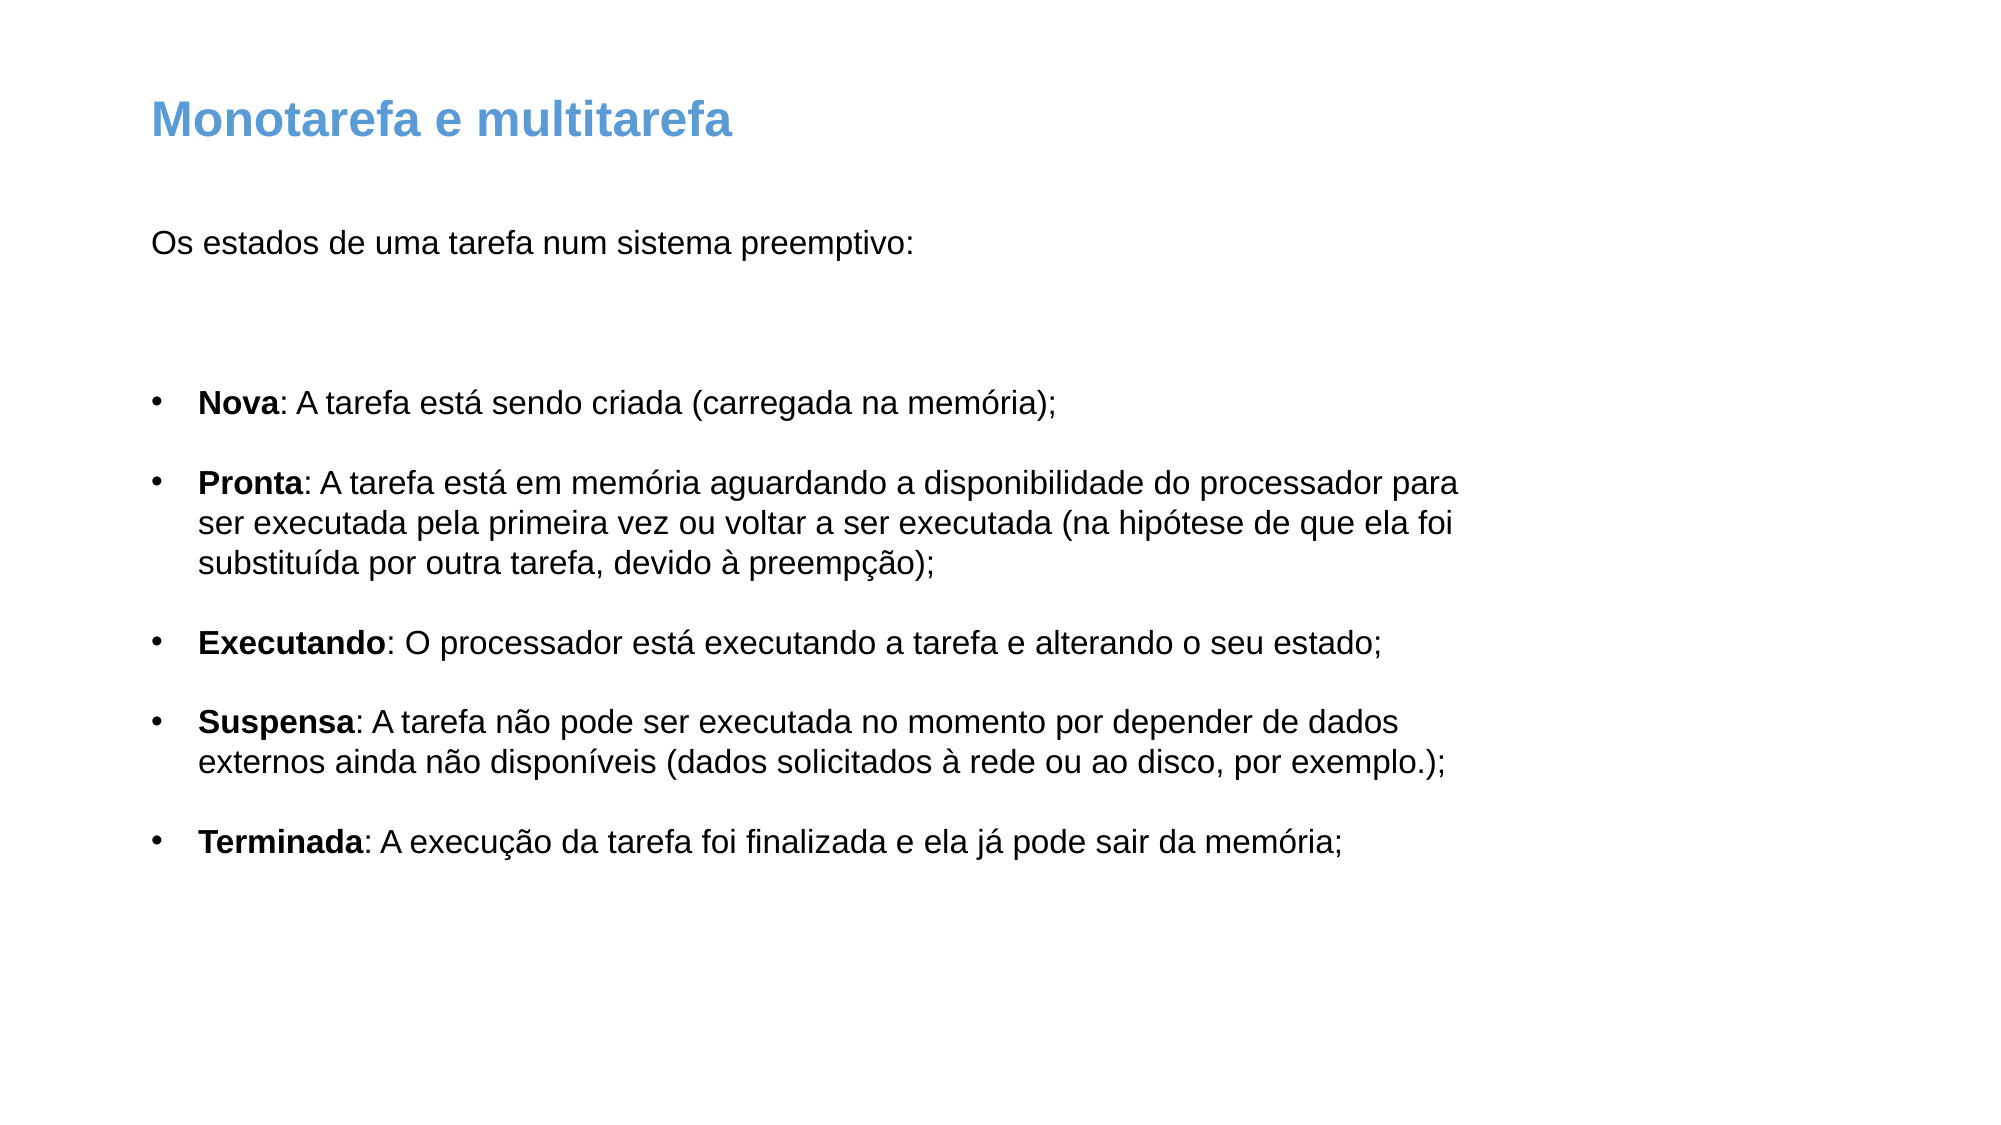

Monotarefa e multitarefa
Os estados de uma tarefa num sistema preemptivo:

Nova: A tarefa está sendo criada (carregada na memória);

Pronta: A tarefa está em memória aguardando a disponibilidade do processador para ser executada pela primeira vez ou voltar a ser executada (na hipótese de que ela foi substituída por outra tarefa, devido à preempção);

Executando: O processador está executando a tarefa e alterando o seu estado;

Suspensa: A tarefa não pode ser executada no momento por depender de dados externos ainda não disponíveis (dados solicitados à rede ou ao disco, por exemplo.);

Terminada: A execução da tarefa foi finalizada e ela já pode sair da memória;